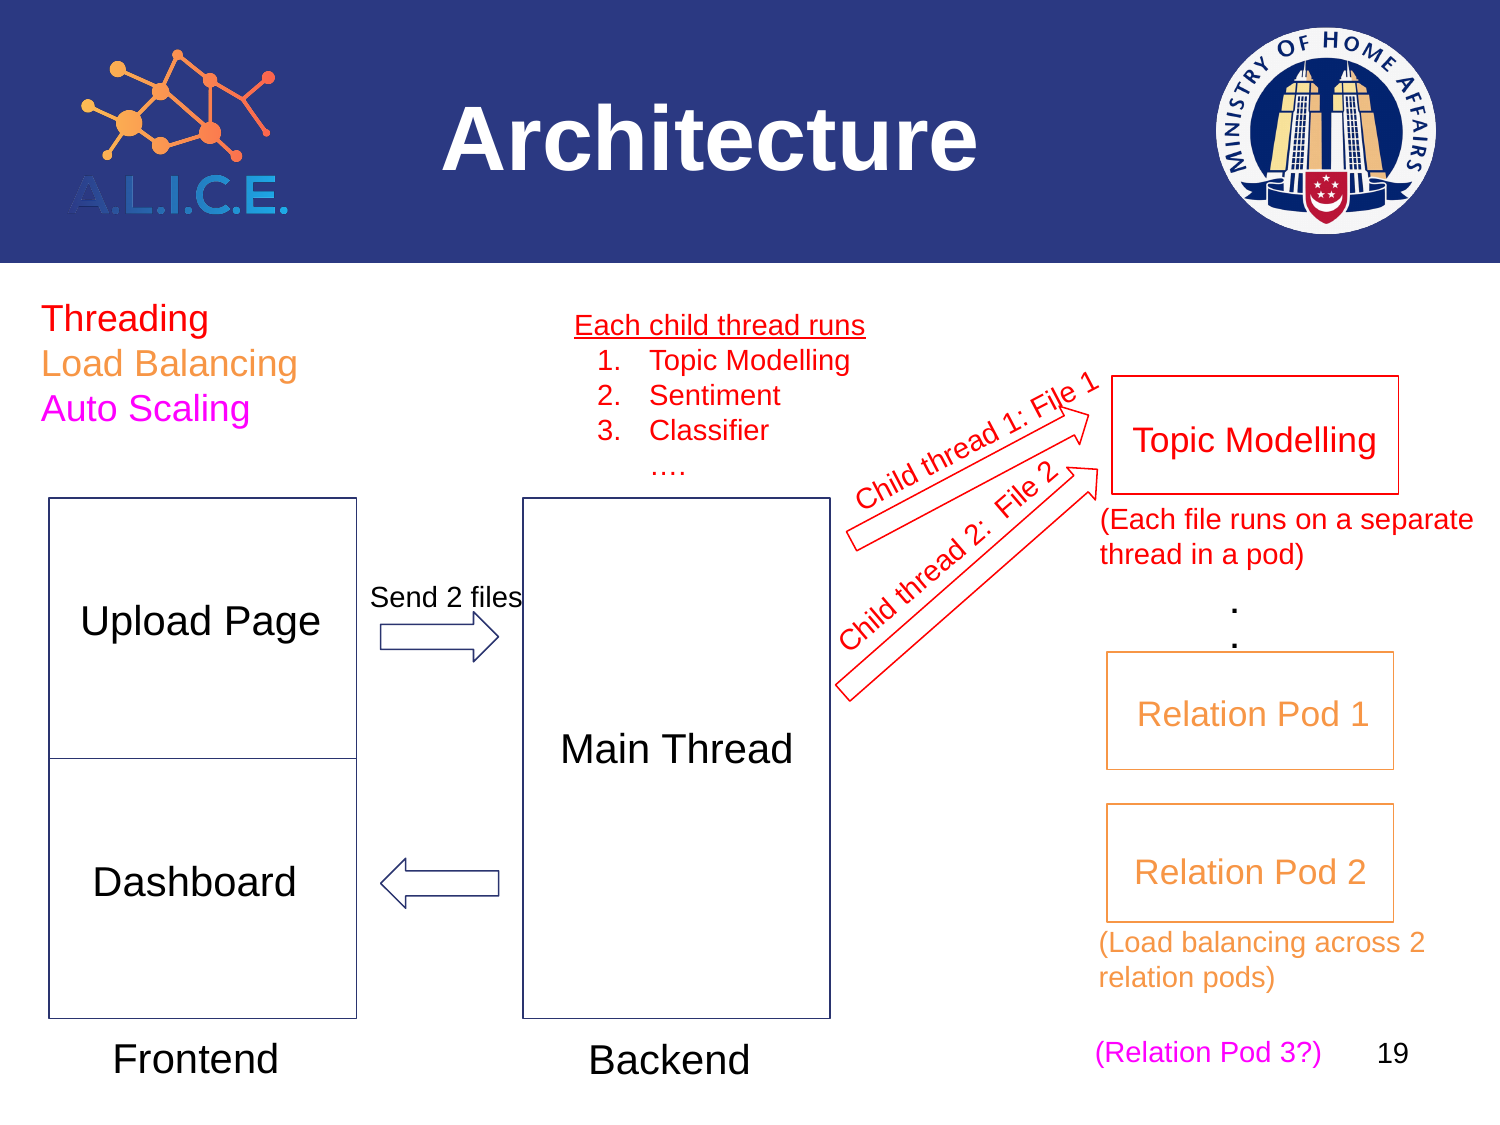

# Architecture
Threading
Load Balancing
Auto Scaling

Each child thread runs
Topic Modelling
Sentiment
Classifier
….

Child thread 1: File 1
Topic Modelling

(Each file runs on a separate thread in a pod)

Child thread 2:  File 2

.
.

Send 2 files
Upload Page

Relation Pod 1

Relation Pod 2
(Load balancing across 2 relation pods)
Main Thread
Dashboard

Frontend
Backend
(Relation Pod 3?)
19